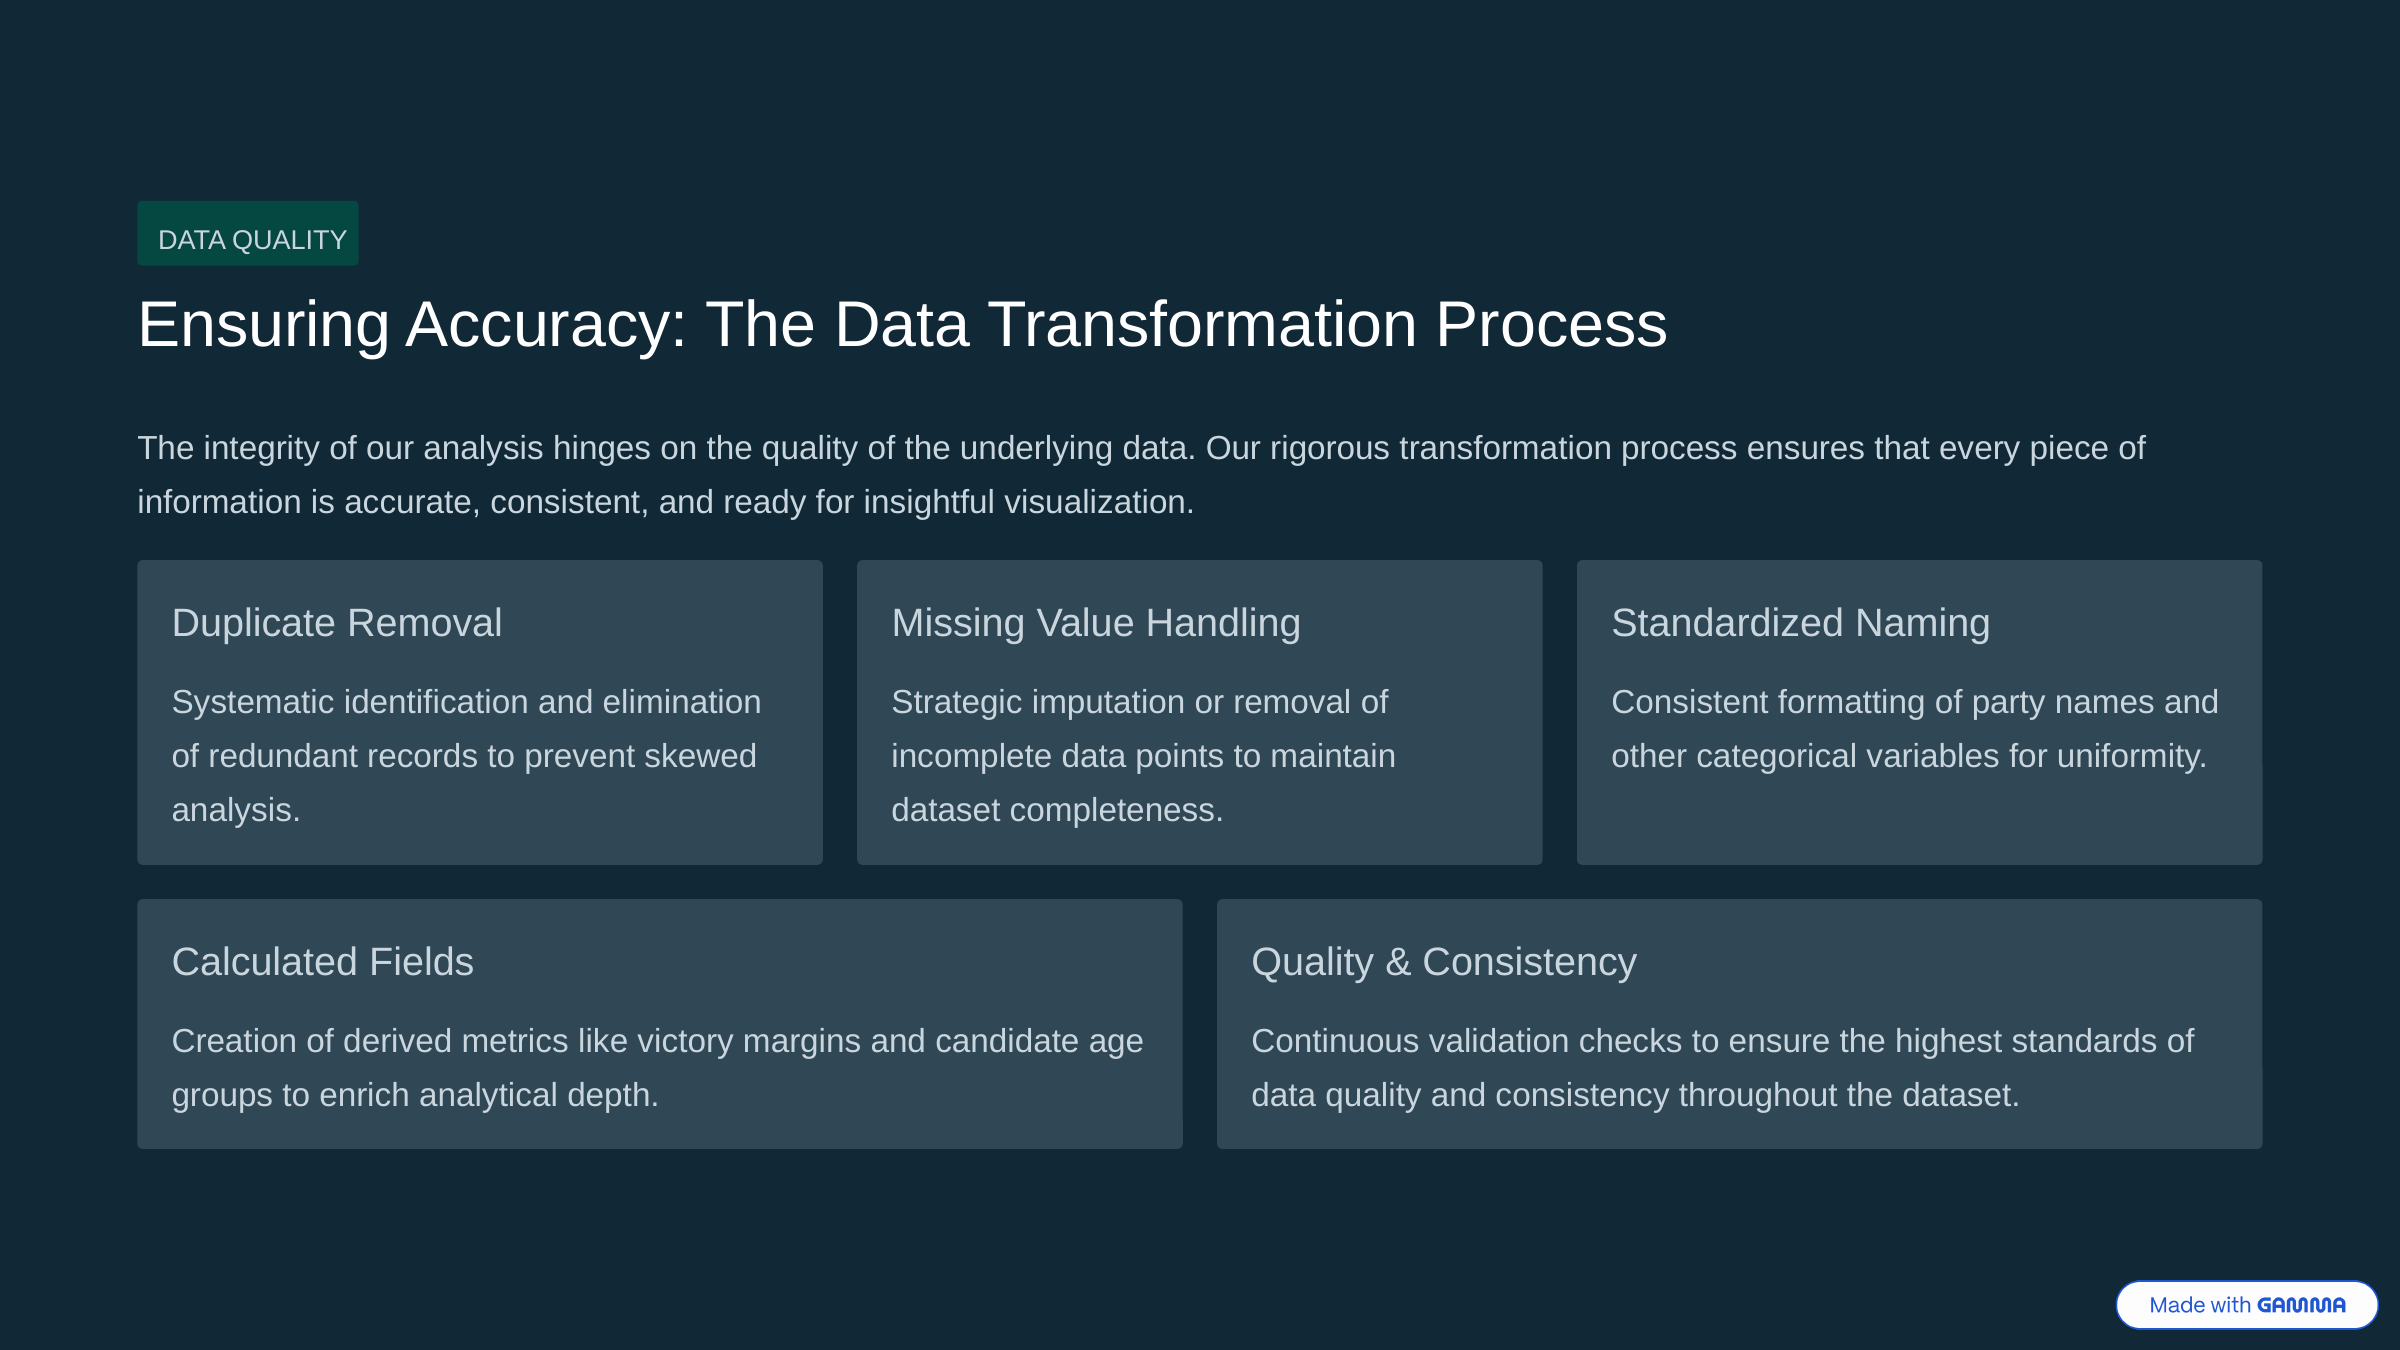

DATA QUALITY
Ensuring Accuracy: The Data Transformation Process
The integrity of our analysis hinges on the quality of the underlying data. Our rigorous transformation process ensures that every piece of information is accurate, consistent, and ready for insightful visualization.

Duplicate Removal
Missing Value Handling
Standardized Naming
Systematic identification and elimination of redundant records to prevent skewed analysis.
Strategic imputation or removal of incomplete data points to maintain dataset completeness.
Consistent formatting of party names and other categorical variables for uniformity.

Calculated Fields
Quality & Consistency
Creation of derived metrics like victory margins and candidate age groups to enrich analytical depth.
Continuous validation checks to ensure the highest standards of data quality and consistency throughout the dataset.